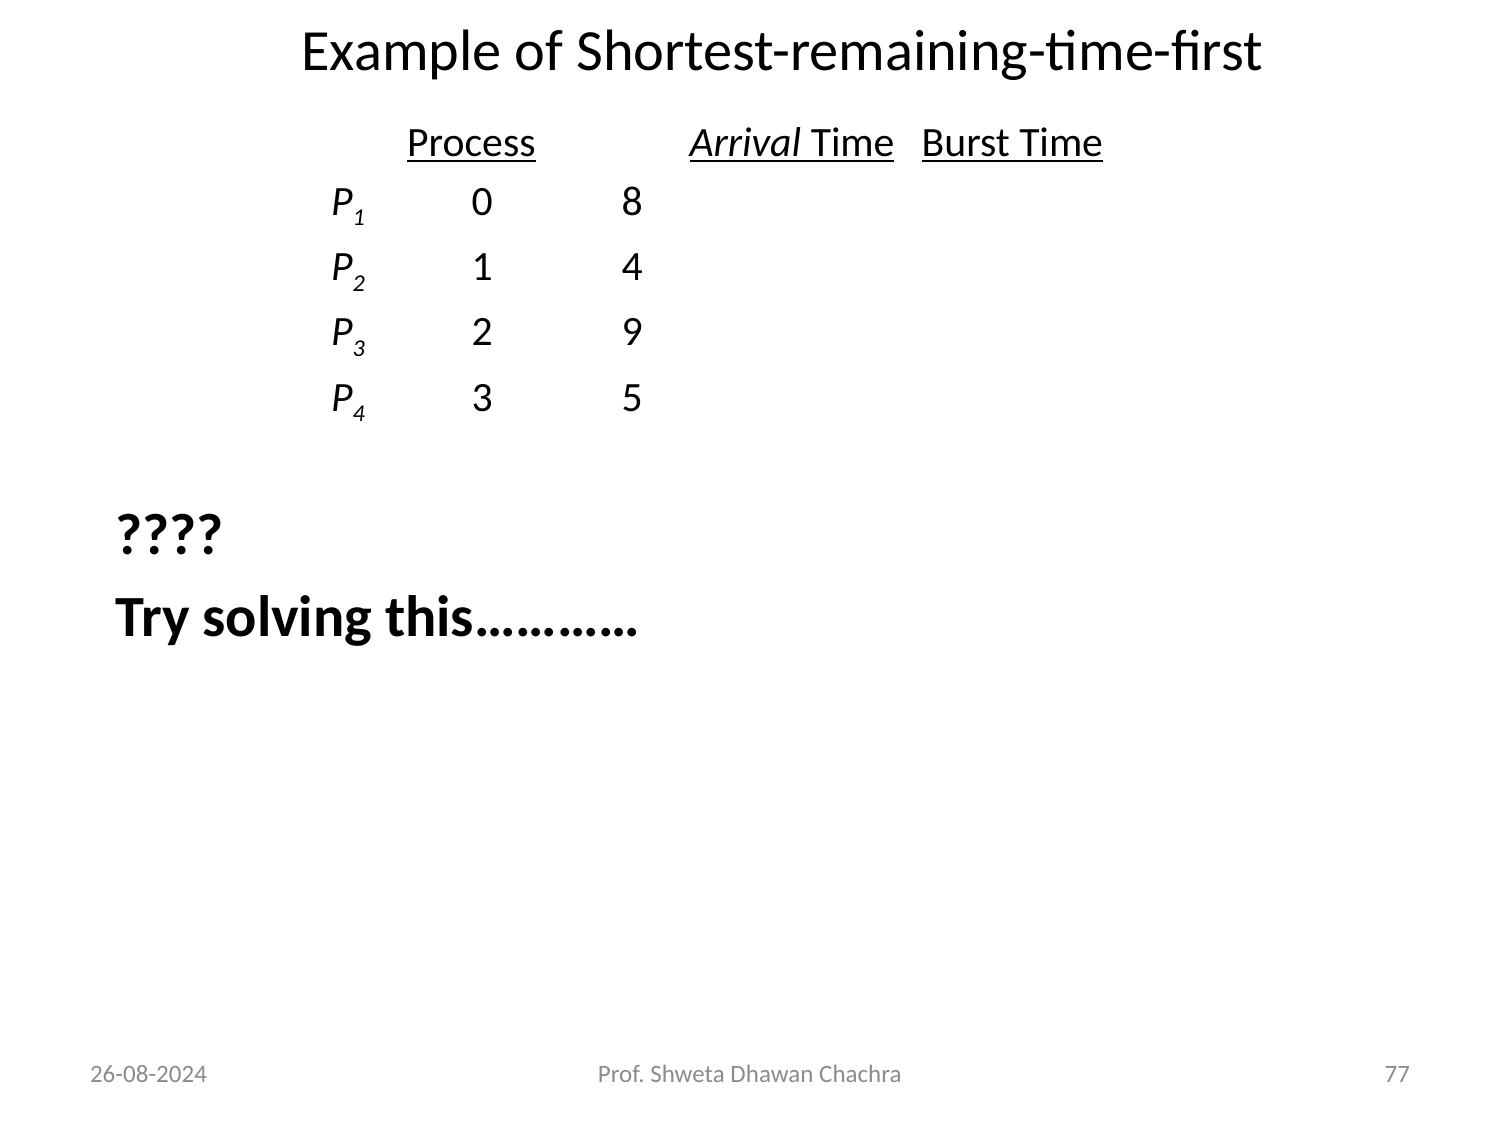

# Example of Shortest-remaining-time-first
		         ProcessA	arri Arrival TimeT	Burst Time
		 P1	0	8
		 P2 	1	4
		 P3	2	9
		 P4	3	5

????
Try solving this…………

26-08-2024
Prof. Shweta Dhawan Chachra
77